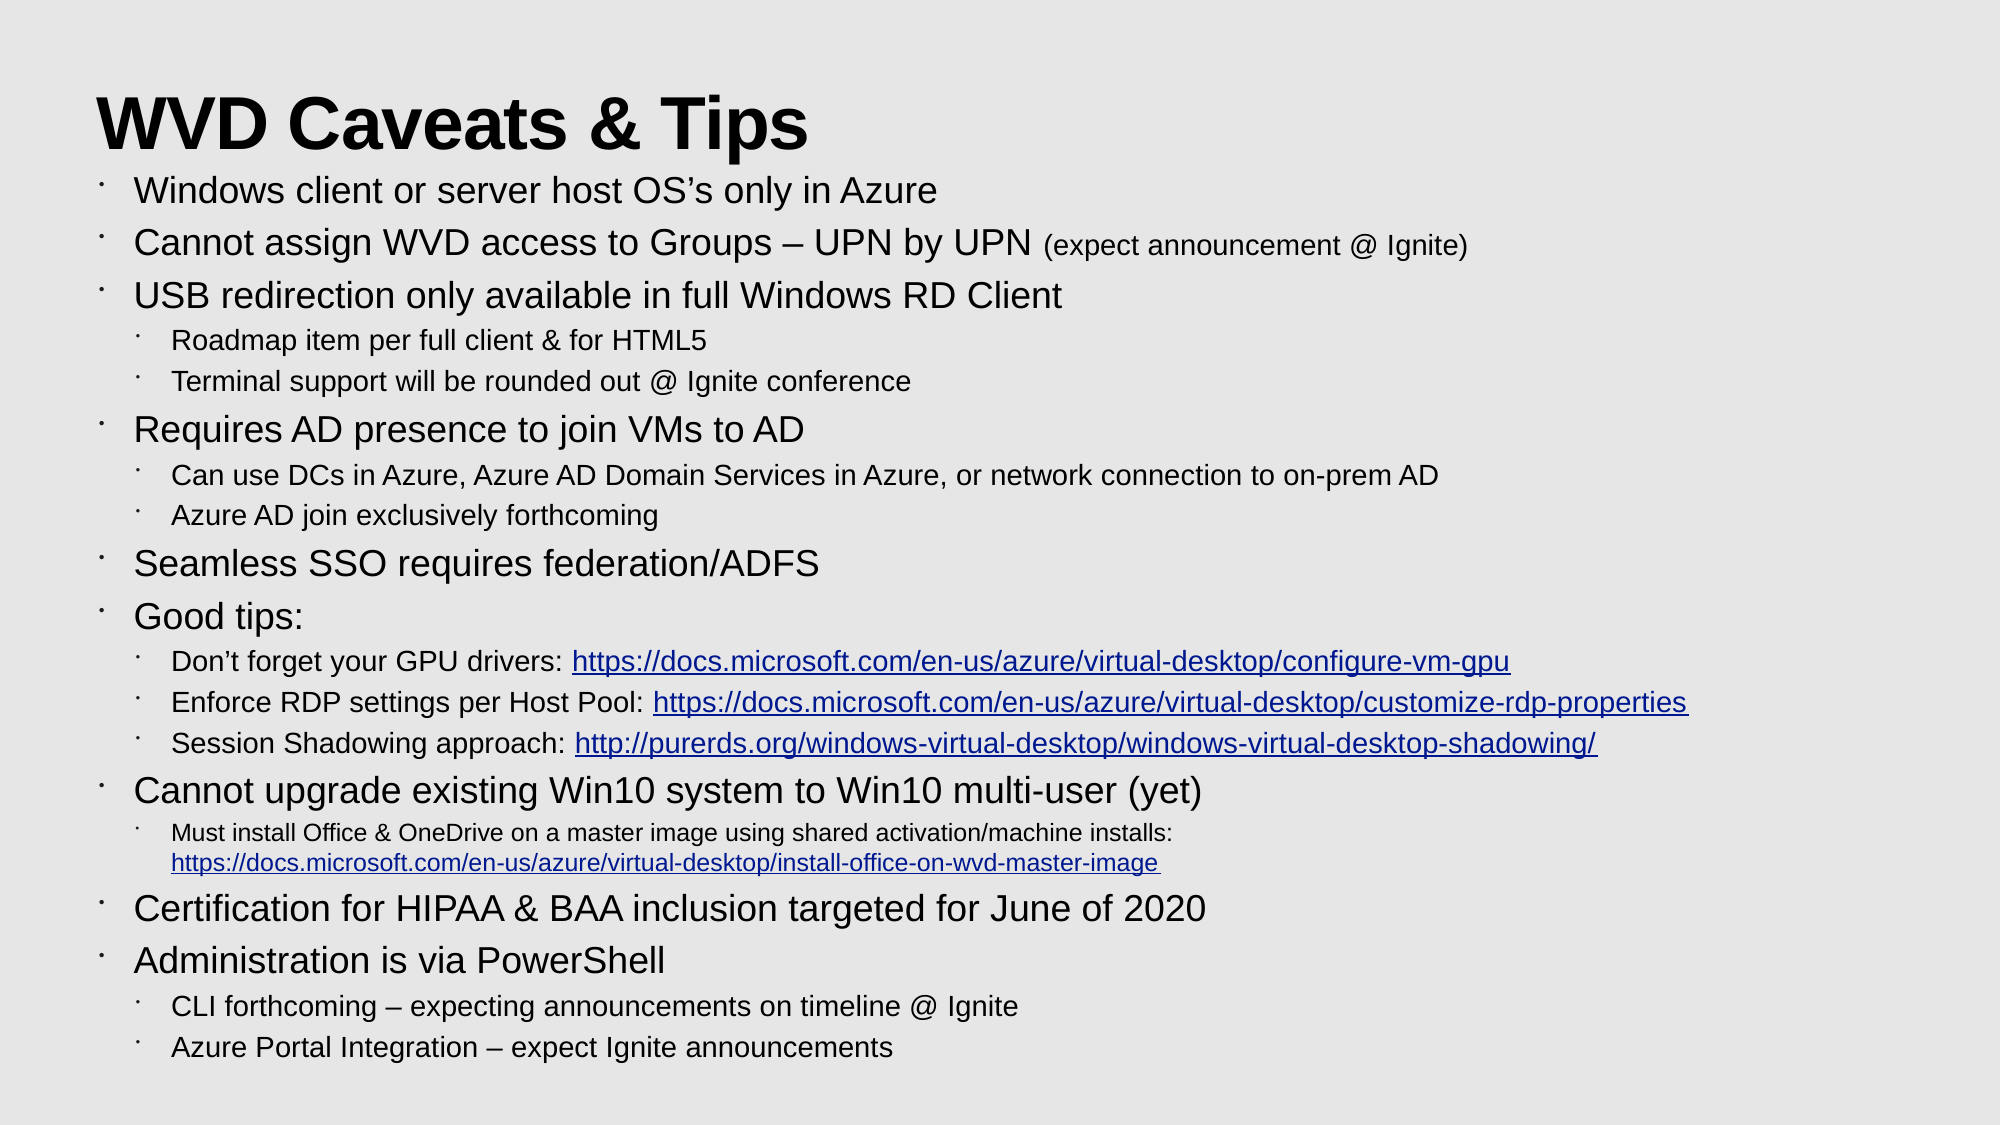

# WVD Caveats & Tips
Windows client or server host OS’s only in Azure
Cannot assign WVD access to Groups – UPN by UPN (expect announcement @ Ignite)
USB redirection only available in full Windows RD Client
Roadmap item per full client & for HTML5
Terminal support will be rounded out @ Ignite conference
Requires AD presence to join VMs to AD
Can use DCs in Azure, Azure AD Domain Services in Azure, or network connection to on-prem AD
Azure AD join exclusively forthcoming
Seamless SSO requires federation/ADFS
Good tips:
Don’t forget your GPU drivers: https://docs.microsoft.com/en-us/azure/virtual-desktop/configure-vm-gpu
Enforce RDP settings per Host Pool: https://docs.microsoft.com/en-us/azure/virtual-desktop/customize-rdp-properties
Session Shadowing approach: http://purerds.org/windows-virtual-desktop/windows-virtual-desktop-shadowing/
Cannot upgrade existing Win10 system to Win10 multi-user (yet)
Must install Office & OneDrive on a master image using shared activation/machine installs: https://docs.microsoft.com/en-us/azure/virtual-desktop/install-office-on-wvd-master-image
Certification for HIPAA & BAA inclusion targeted for June of 2020
Administration is via PowerShell
CLI forthcoming – expecting announcements on timeline @ Ignite
Azure Portal Integration – expect Ignite announcements